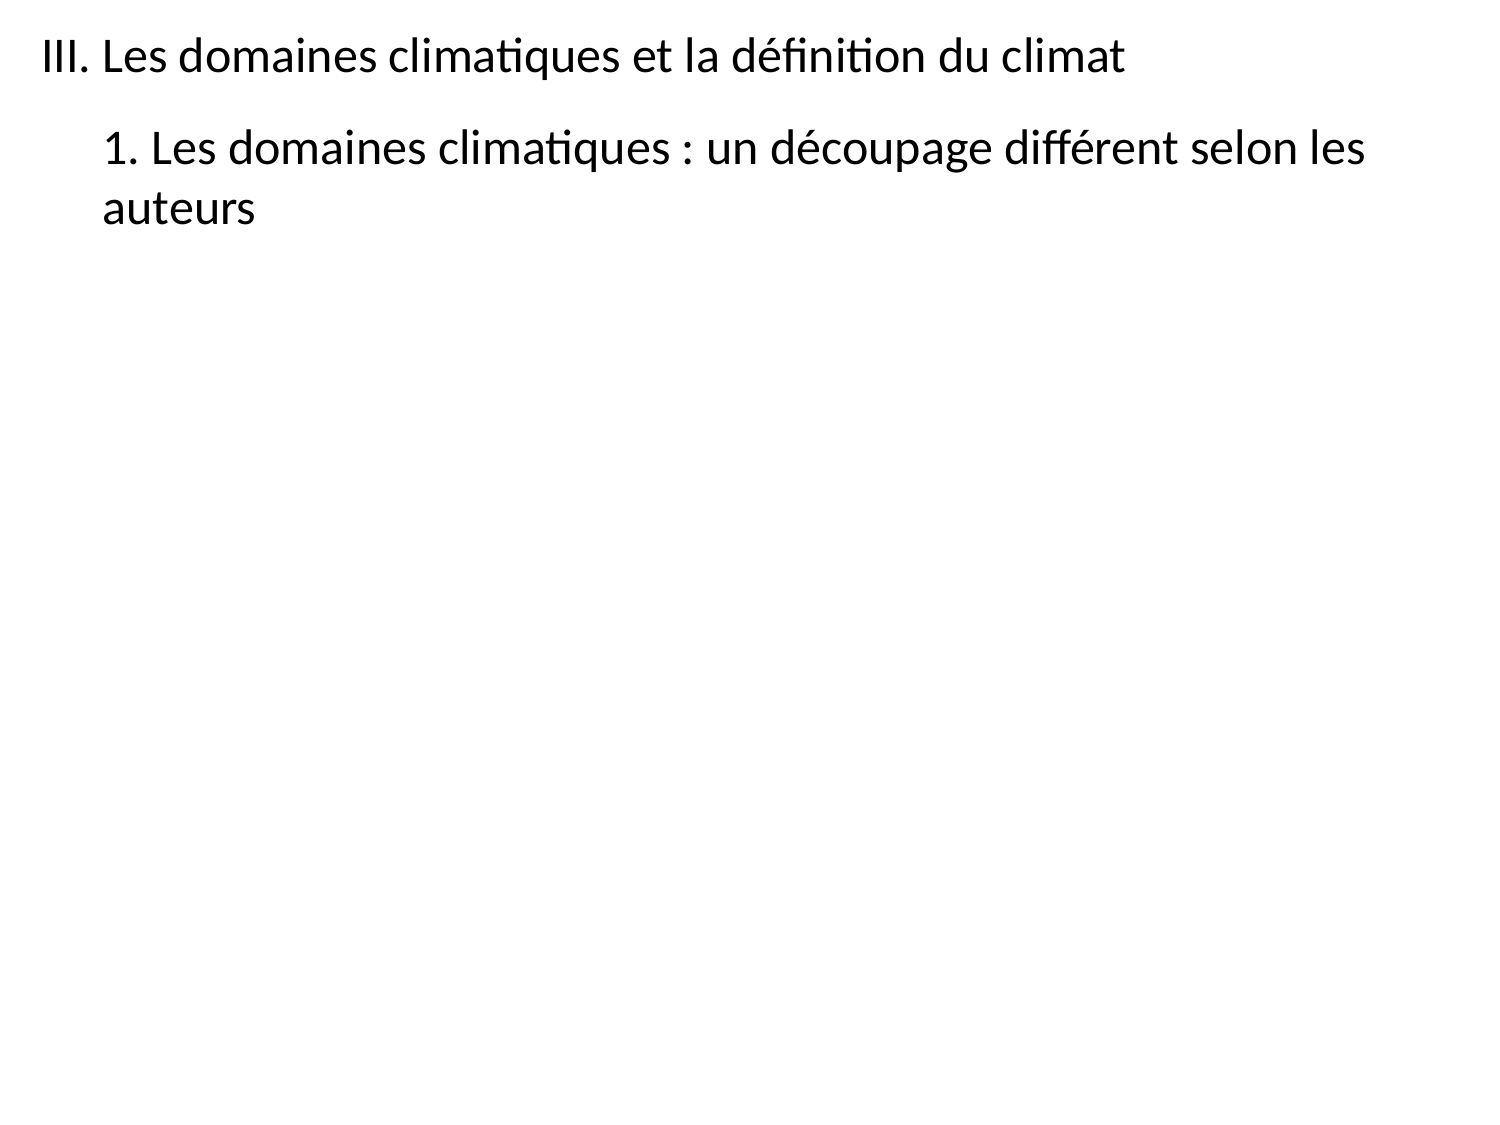

III. Les domaines climatiques et la définition du climat
1. Les domaines climatiques : un découpage différent selon les auteurs